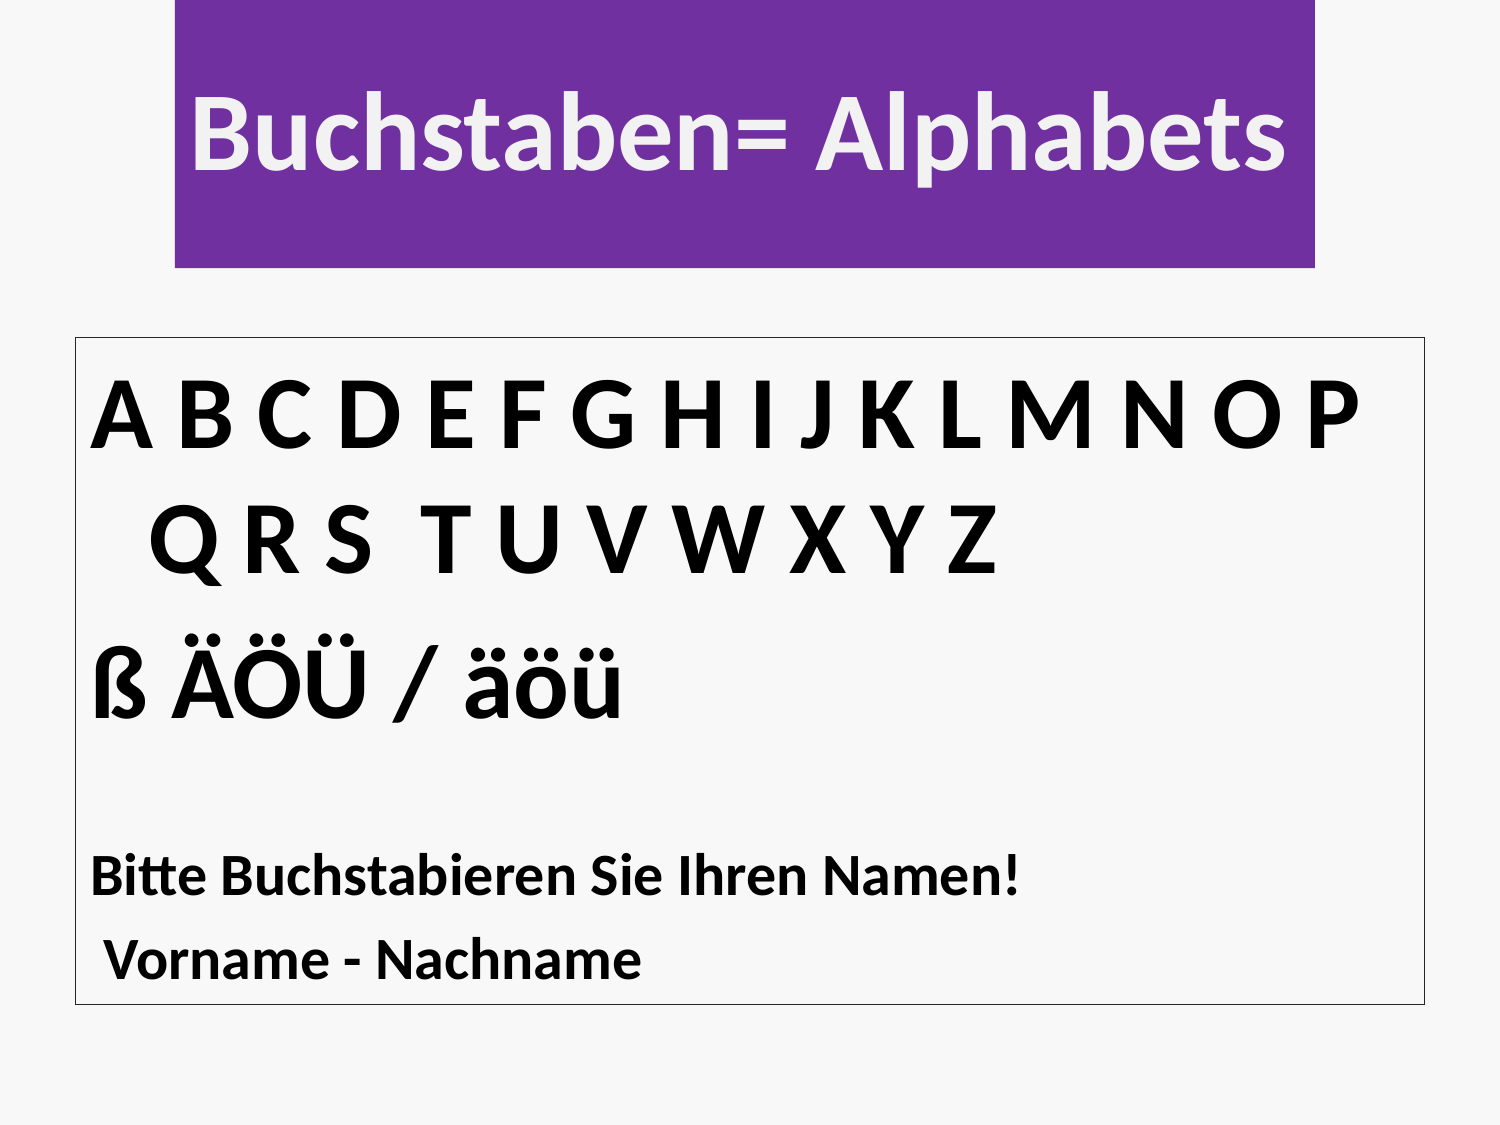

Buchstaben= Alphabets
# A B C D E F G H I J K L M N O P Q R S  T U V W X Y Z
ß ÄÖÜ / äöü

Bitte Buchstabieren Sie Ihren Namen!
 Vorname - Nachname